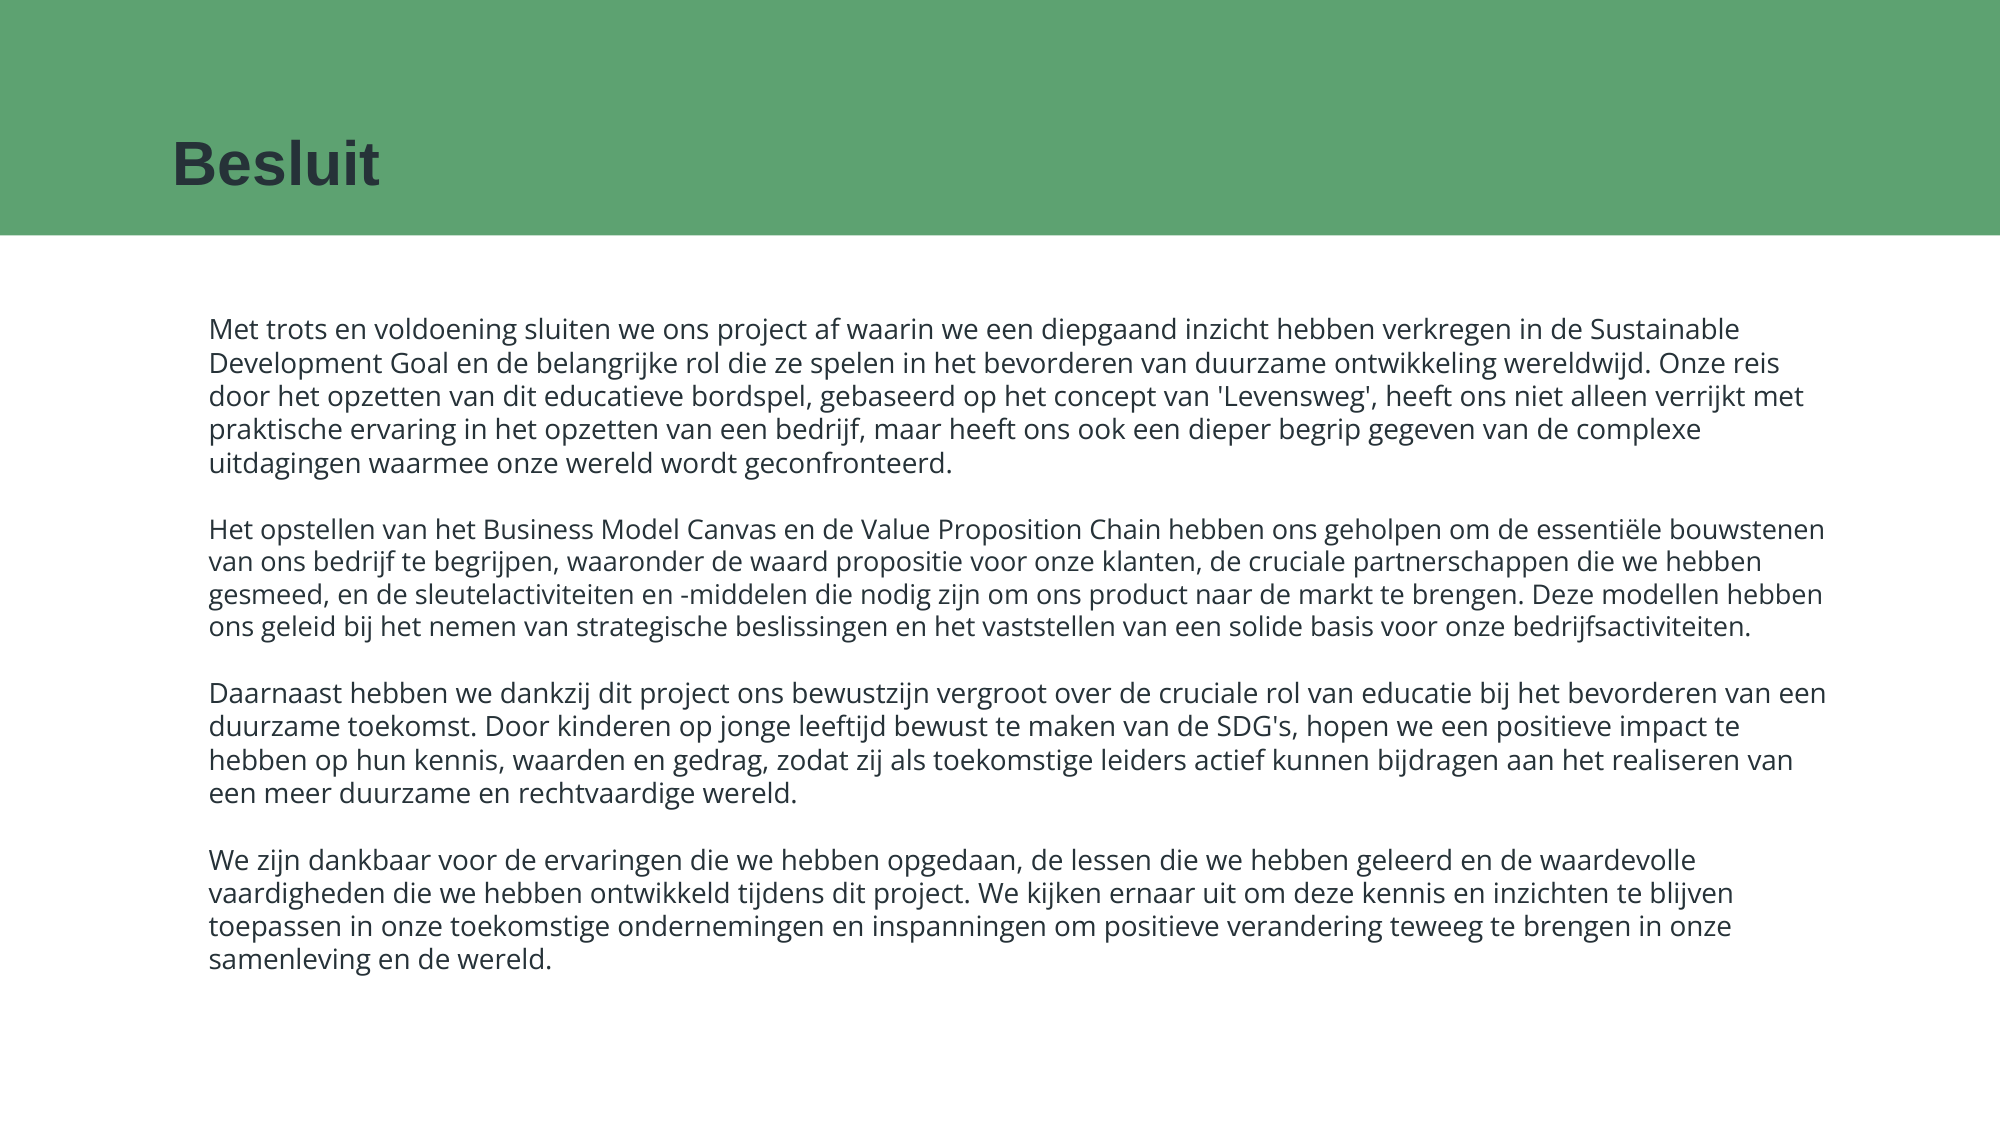

# Besluit
Met trots en voldoening sluiten we ons project af waarin we een diepgaand inzicht hebben verkregen in de Sustainable Development Goal en de belangrijke rol die ze spelen in het bevorderen van duurzame ontwikkeling wereldwijd. Onze reis door het opzetten van dit educatieve bordspel, gebaseerd op het concept van 'Levensweg', heeft ons niet alleen verrijkt met praktische ervaring in het opzetten van een bedrijf, maar heeft ons ook een dieper begrip gegeven van de complexe uitdagingen waarmee onze wereld wordt geconfronteerd.

Het opstellen van het Business Model Canvas en de Value Proposition Chain hebben ons geholpen om de essentiële bouwstenen van ons bedrijf te begrijpen, waaronder de waard propositie voor onze klanten, de cruciale partnerschappen die we hebben gesmeed, en de sleutelactiviteiten en -middelen die nodig zijn om ons product naar de markt te brengen. Deze modellen hebben ons geleid bij het nemen van strategische beslissingen en het vaststellen van een solide basis voor onze bedrijfsactiviteiten.

Daarnaast hebben we dankzij dit project ons bewustzijn vergroot over de cruciale rol van educatie bij het bevorderen van een duurzame toekomst. Door kinderen op jonge leeftijd bewust te maken van de SDG's, hopen we een positieve impact te hebben op hun kennis, waarden en gedrag, zodat zij als toekomstige leiders actief kunnen bijdragen aan het realiseren van een meer duurzame en rechtvaardige wereld.

We zijn dankbaar voor de ervaringen die we hebben opgedaan, de lessen die we hebben geleerd en de waardevolle vaardigheden die we hebben ontwikkeld tijdens dit project. We kijken ernaar uit om deze kennis en inzichten te blijven toepassen in onze toekomstige ondernemingen en inspanningen om positieve verandering teweeg te brengen in onze samenleving en de wereld.